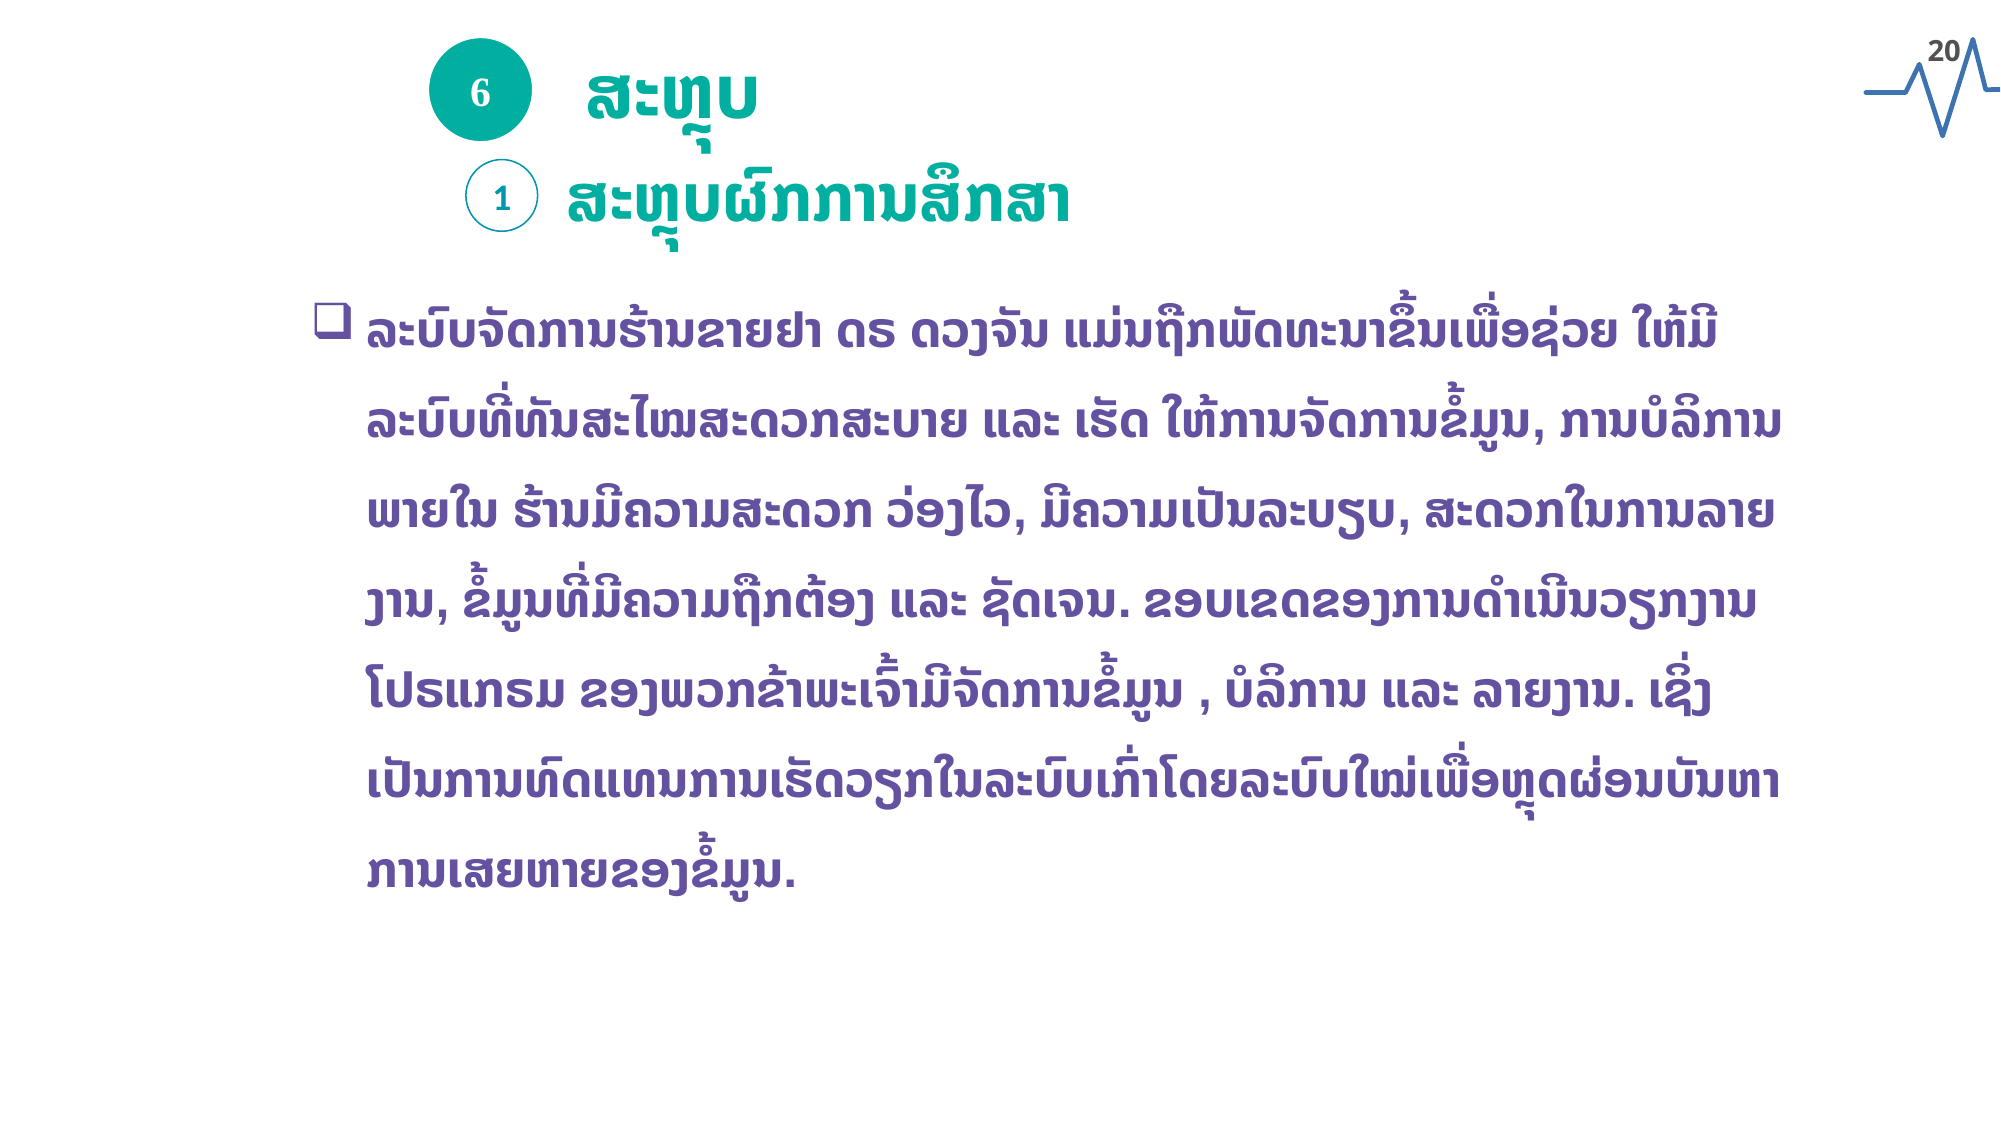

20
6
ສະຫຼຸບ
ສະຫຼຸບຜົກການສຶກສາ
1
ລະບົບຈັດການຮ້ານຂາຍຢາ ດຣ ດວງຈັນ ແມ່ນຖືກພັດທະນາຂຶ້ນເພື່ອຊ່ວຍ ໃຫ້ມີລະບົບທີ່ທັນສະໄໝສະດວກສະບາຍ ແລະ ເຮັດ ໃຫ້ການຈັດການຂໍ້ມູນ, ການບໍລິການພາຍໃນ ຮ້ານມີຄວາມສະດວກ ວ່ອງໄວ, ມີຄວາມເປັນລະບຽບ, ສະດວກໃນການລາຍງານ, ຂໍ້ມູນທີ່ມີຄວາມຖືກຕ້ອງ ແລະ ຊັດເຈນ. ຂອບເຂດຂອງການດໍາເນີນວຽກງານໂປຣແກຣມ ຂອງພວກຂ້າພະເຈົ້າມີຈັດການຂໍ້ມູນ , ບໍລິການ ແລະ ລາຍງານ. ເຊິ່ງເປັນການທົດແທນການເຮັດວຽກໃນລະບົບເກົ່າໂດຍລະບົບໃໝ່ເພື່ອຫຼຸດຜ່ອນບັນຫາການເສຍຫາຍຂອງຂໍ້ມູນ.